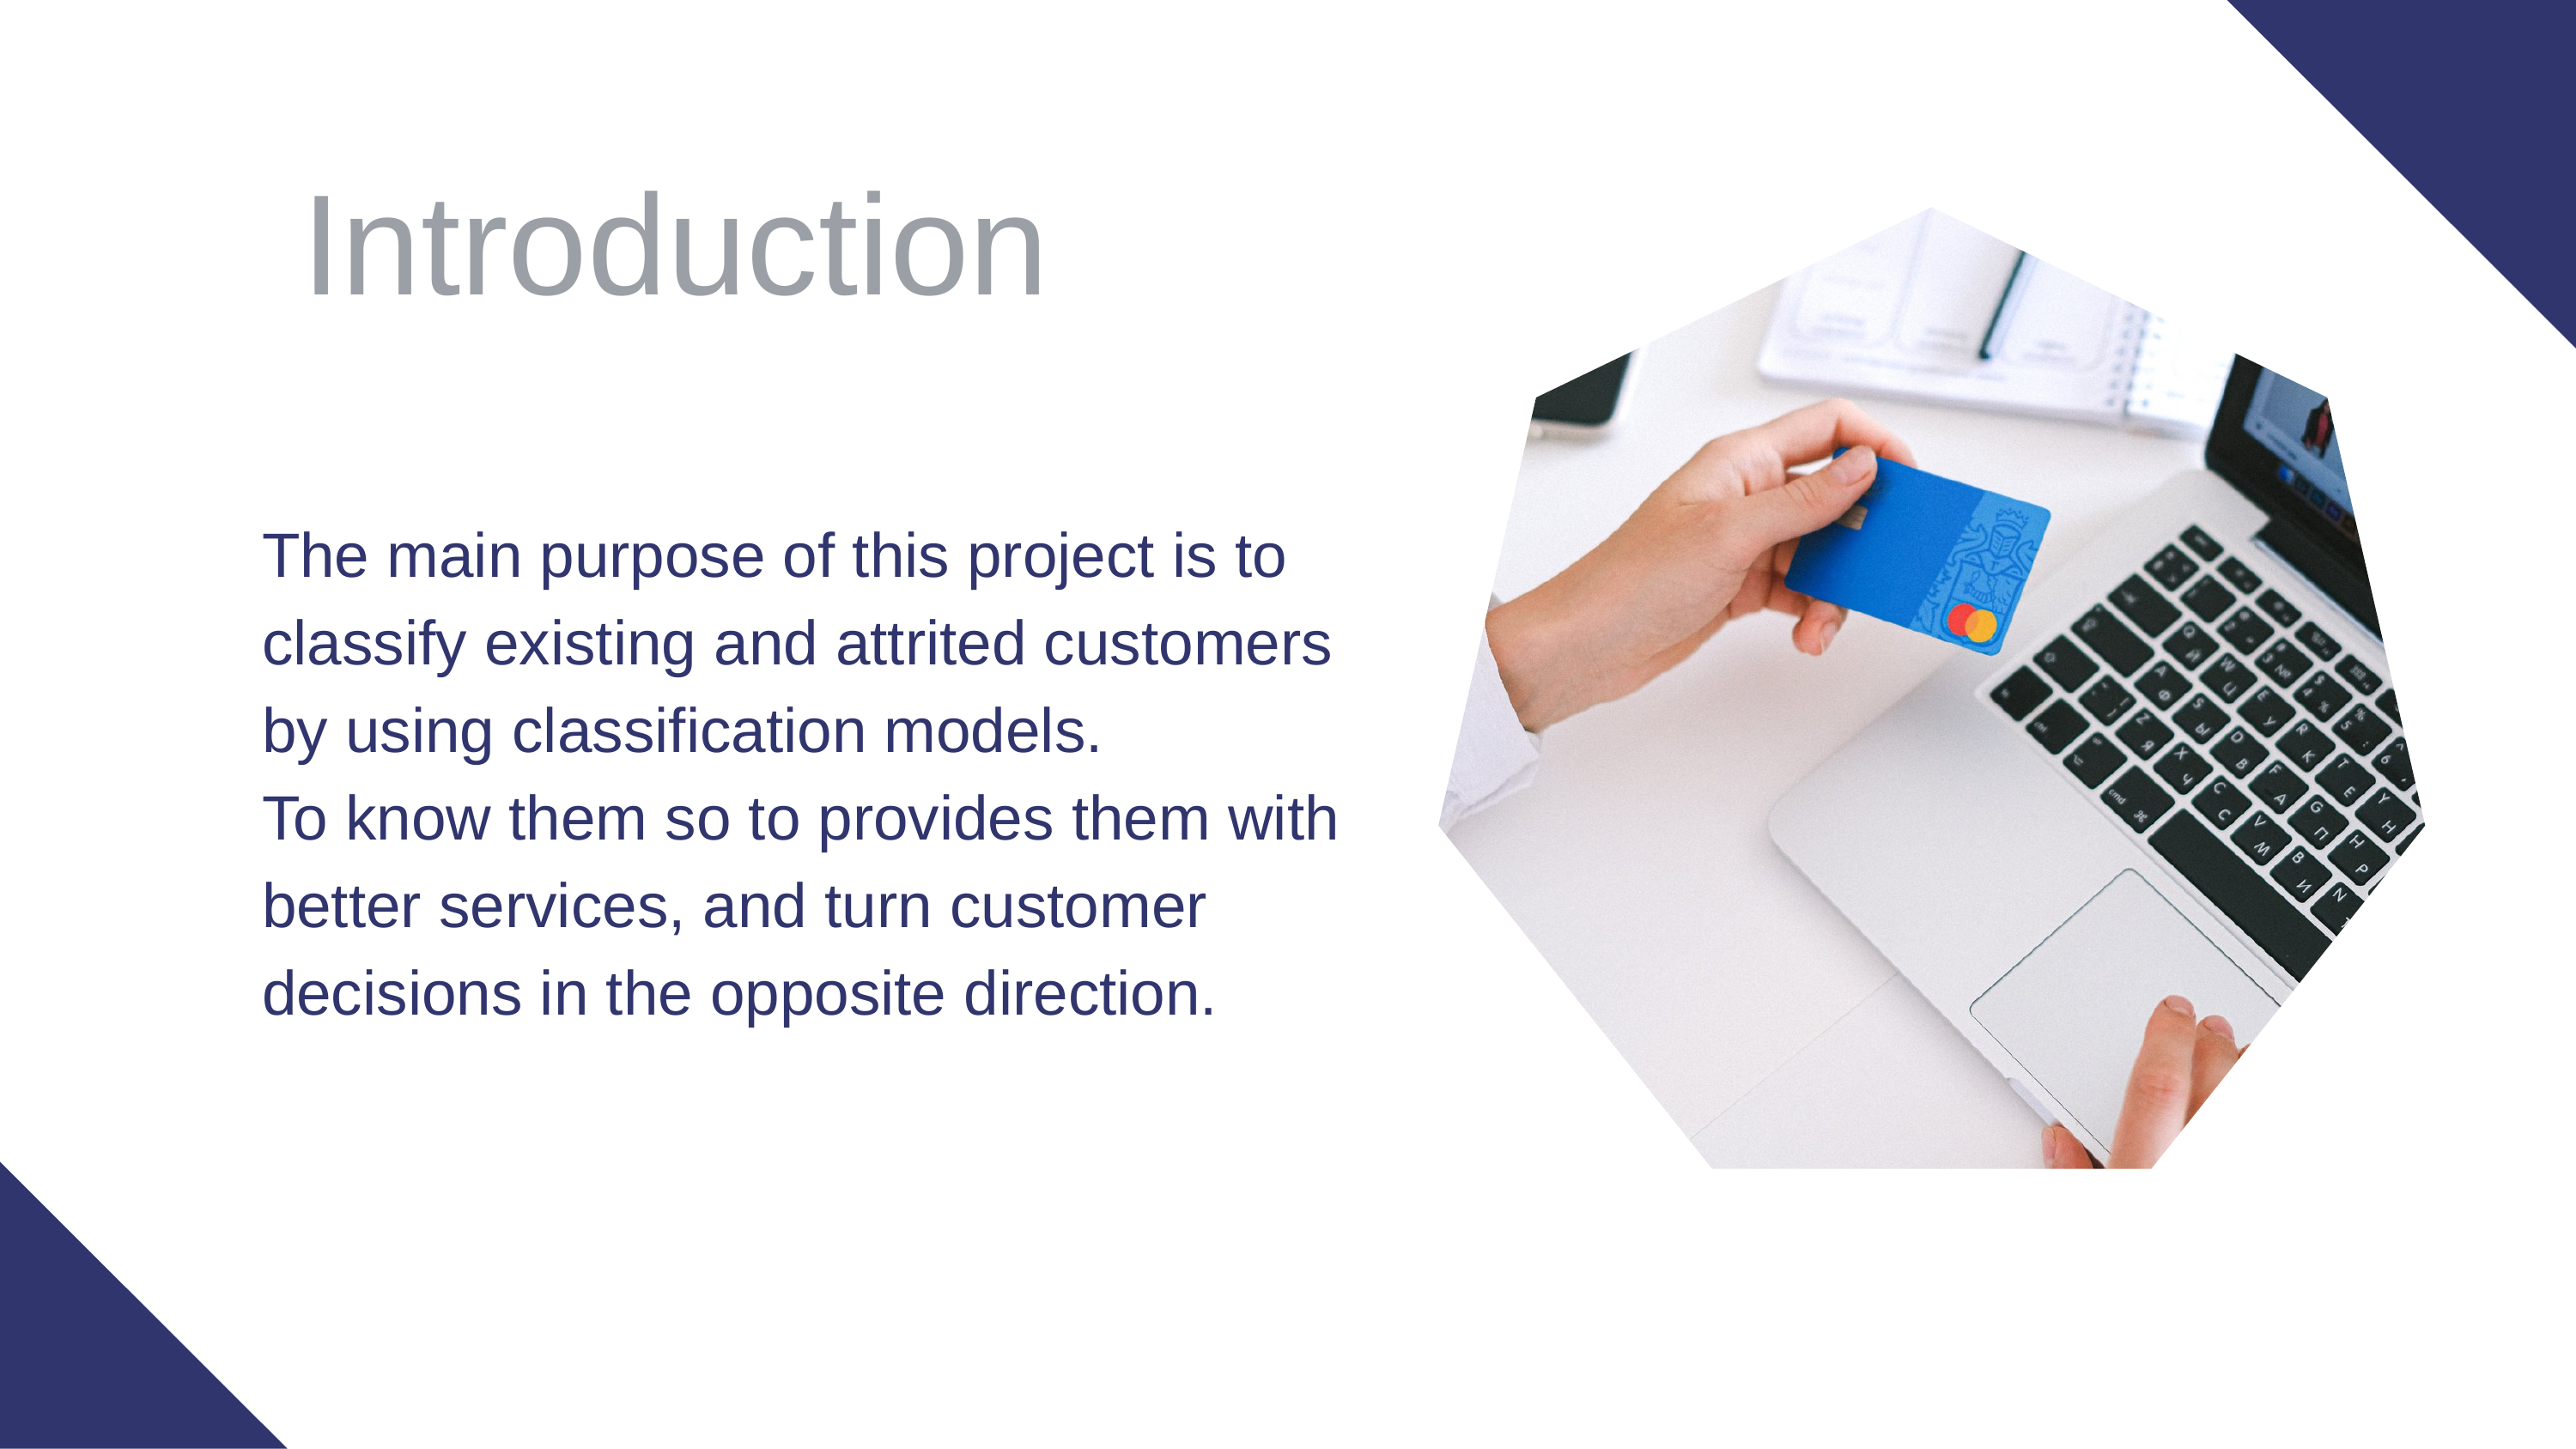

Introduction
The main purpose of this project is to classify existing and attrited customers by using classification models.
To know them so to provides them with better services, and turn customer decisions in the opposite direction.